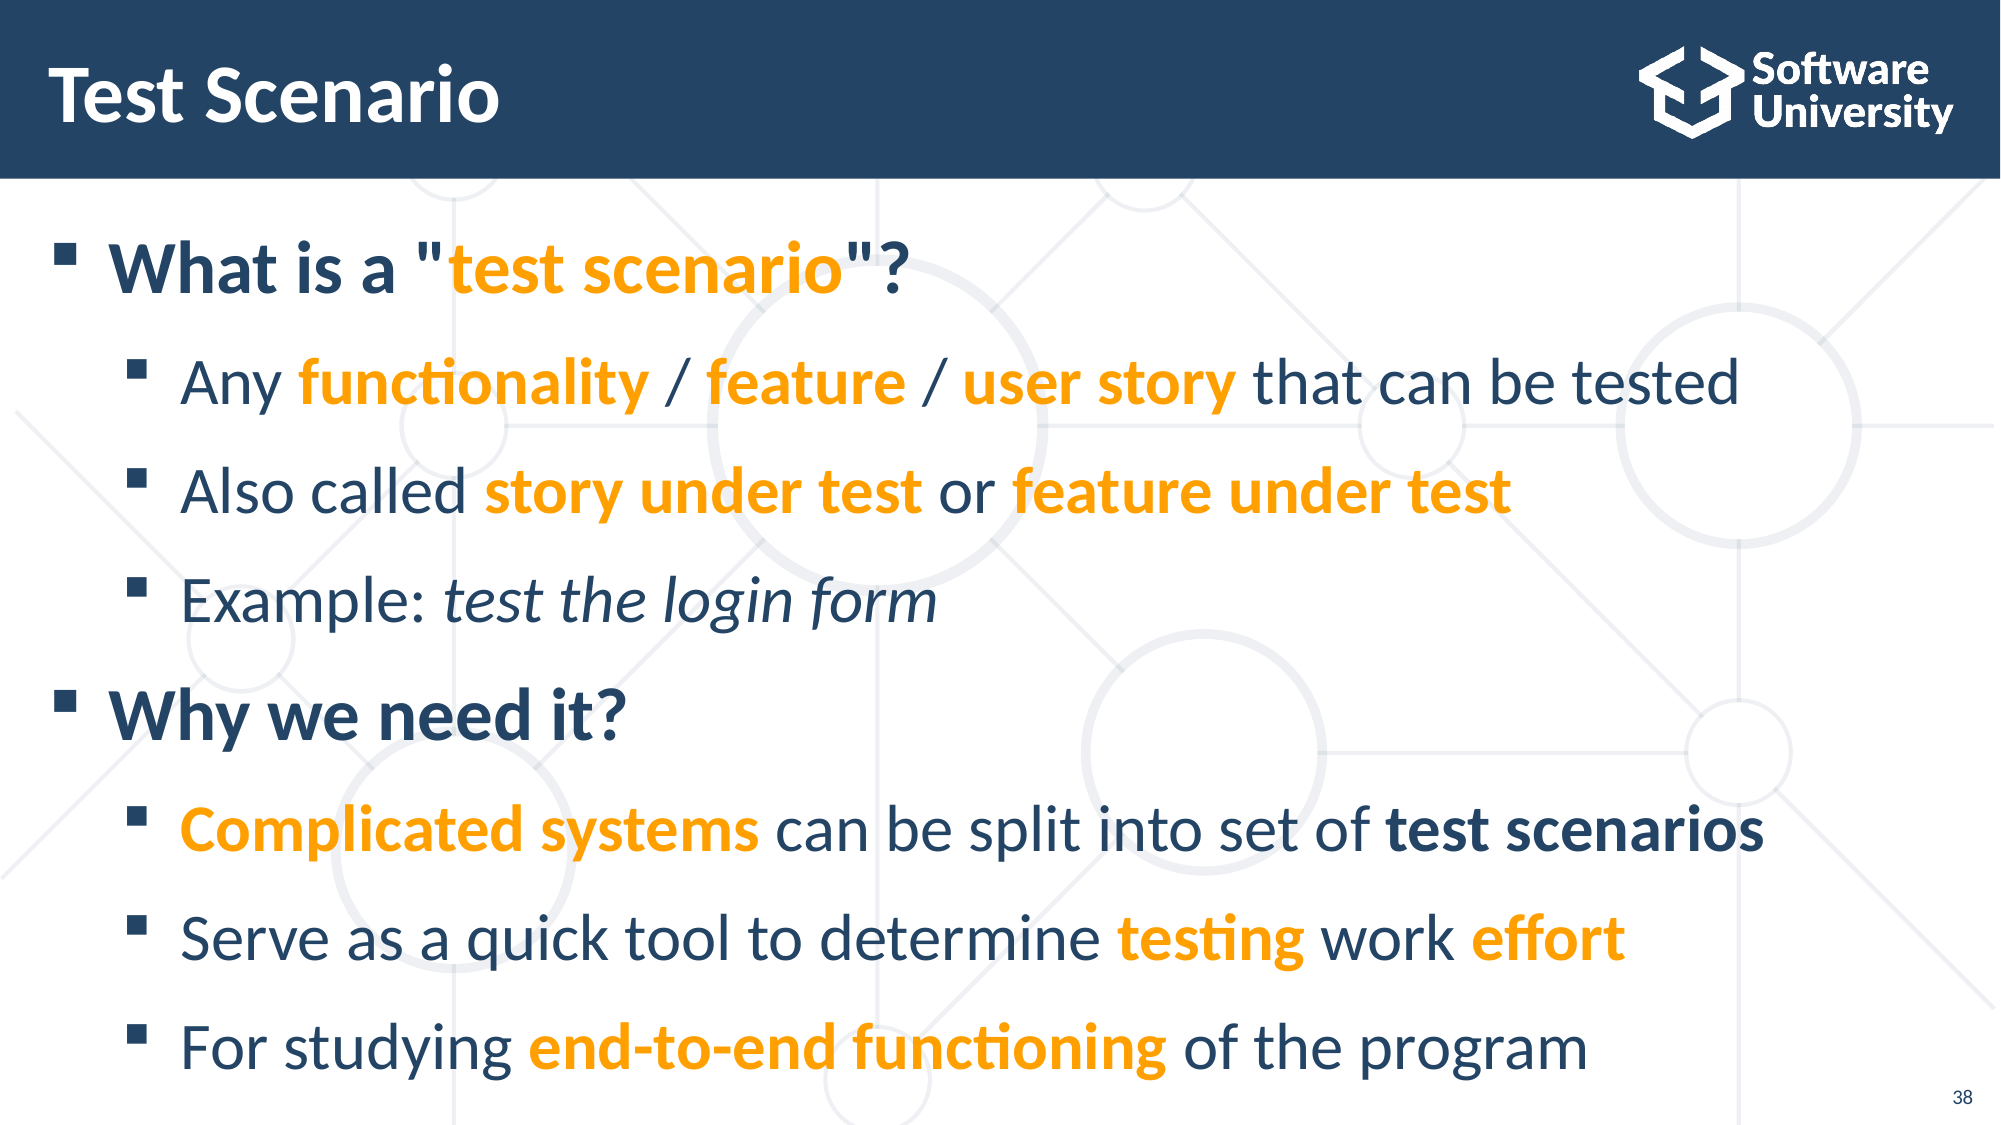

# Test Scenario
What is a "test scenario"?
Any functionality / feature / user story that can be tested
Also called story under test or feature under test
Example: test the login form
Why we need it?
Complicated systems can be split into set of test scenarios
Serve as a quick tool to determine testing work effort
For studying end-to-end functioning of the program
38